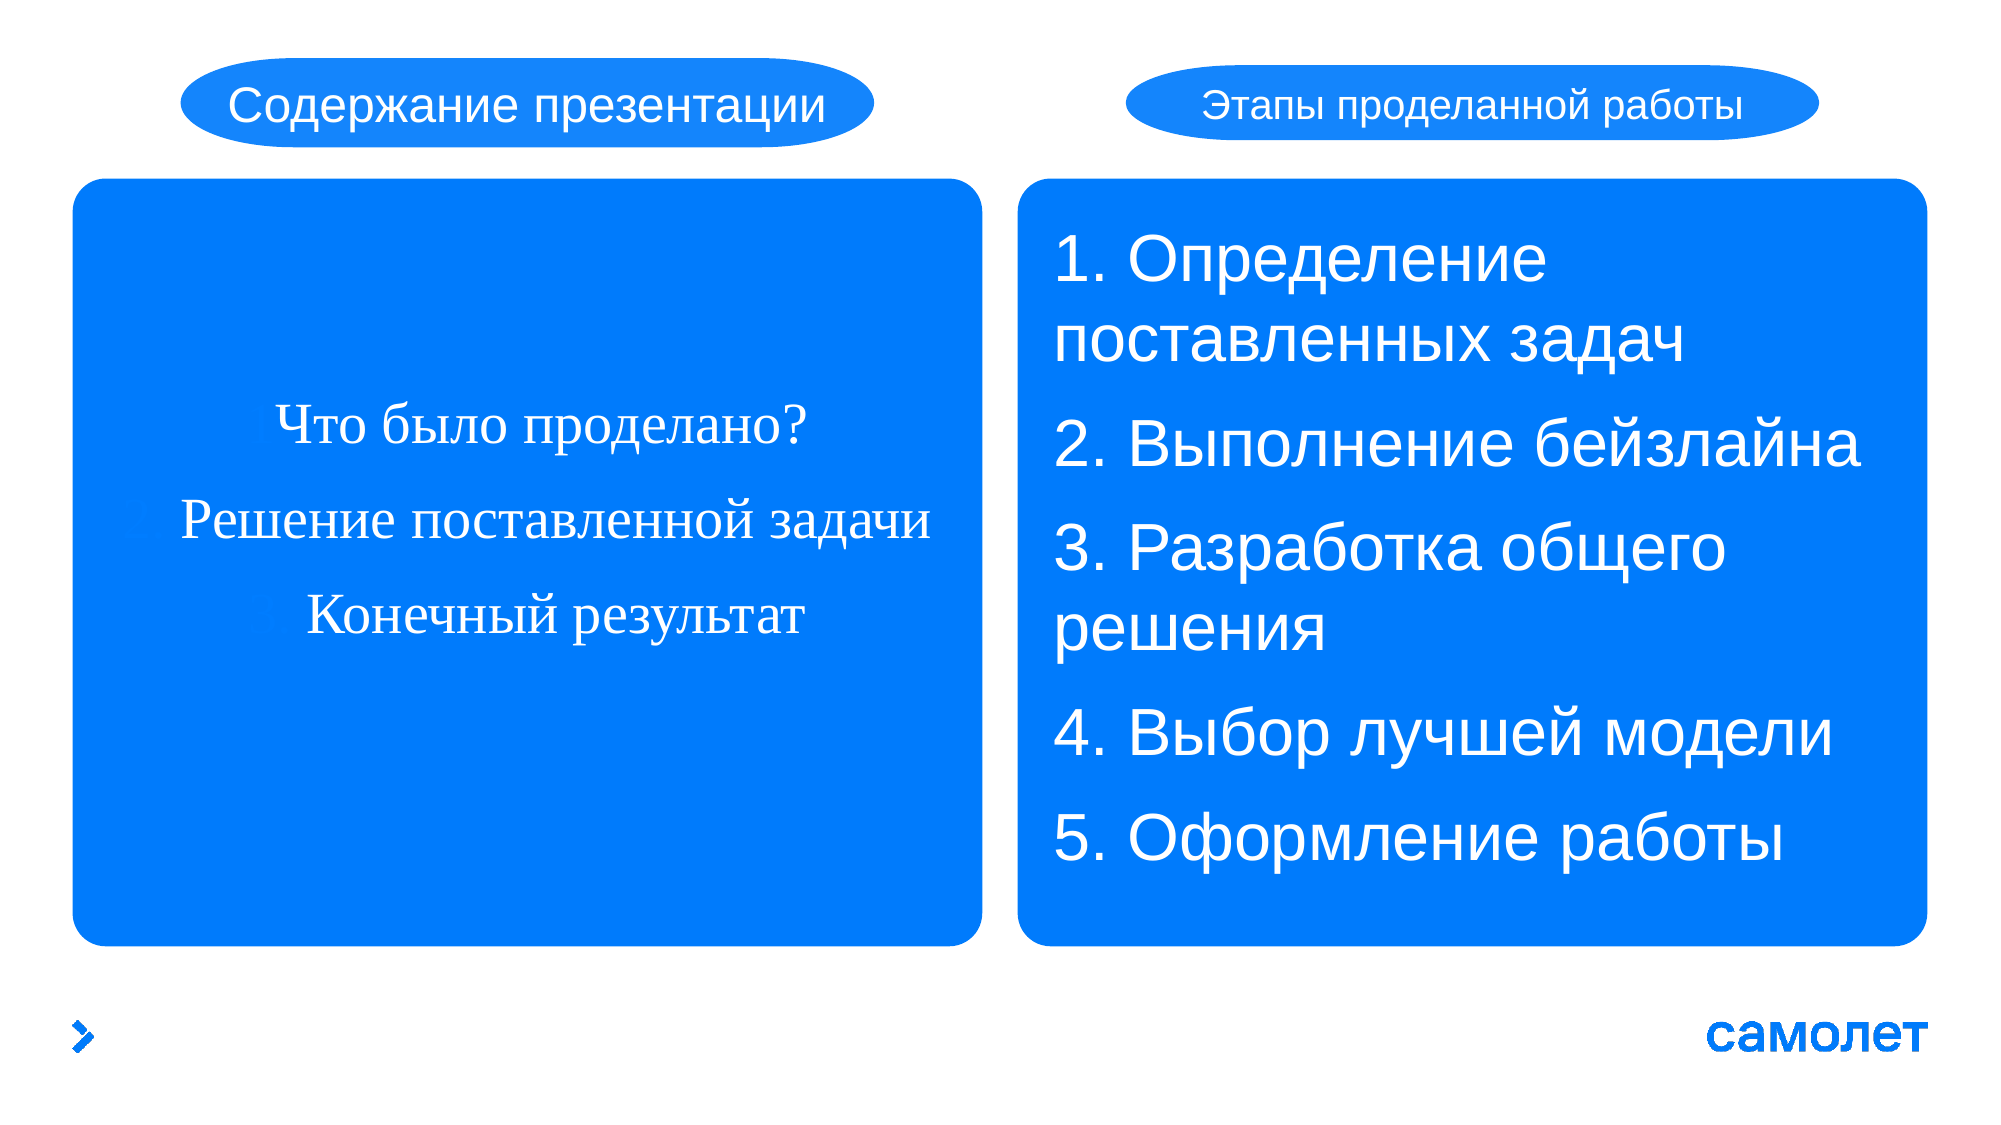

Содержание презентации
Этапы проделанной работы
1Что было проделано?
2. Решение поставленной задачи
3. Конечный результат

1. Определение поставленных задач
2. Выполнение бейзлайна
3. Разработка общего решения
4. Выбор лучшей модели
5. Оформление работы